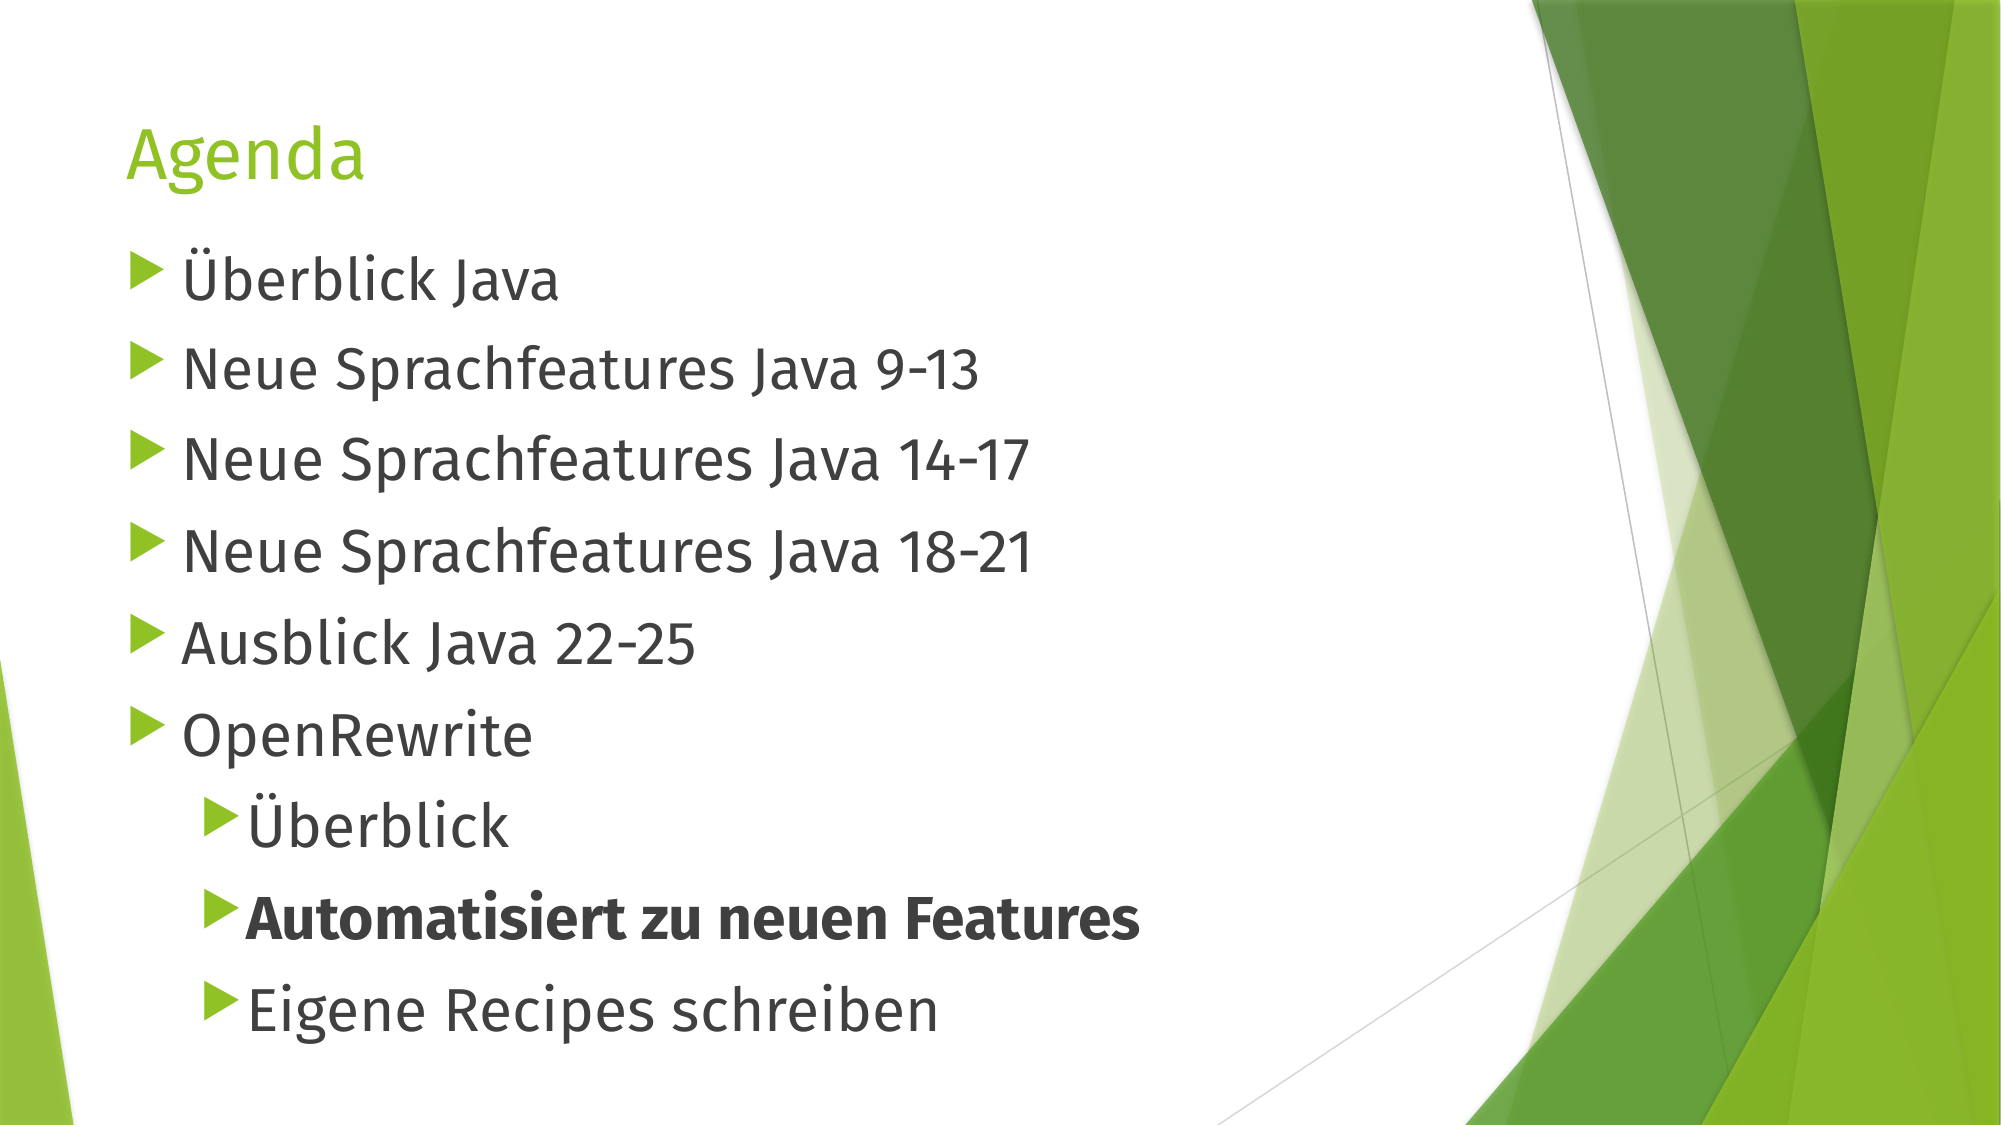

# Agenda
Überblick Java
Neue Sprachfeatures Java 9-13
Neue Sprachfeatures Java 14-17
Neue Sprachfeatures Java 18-21
Ausblick Java 22-25
OpenRewrite
Überblick
Automatisiert zu neuen Features
Eigene Recipes schreiben